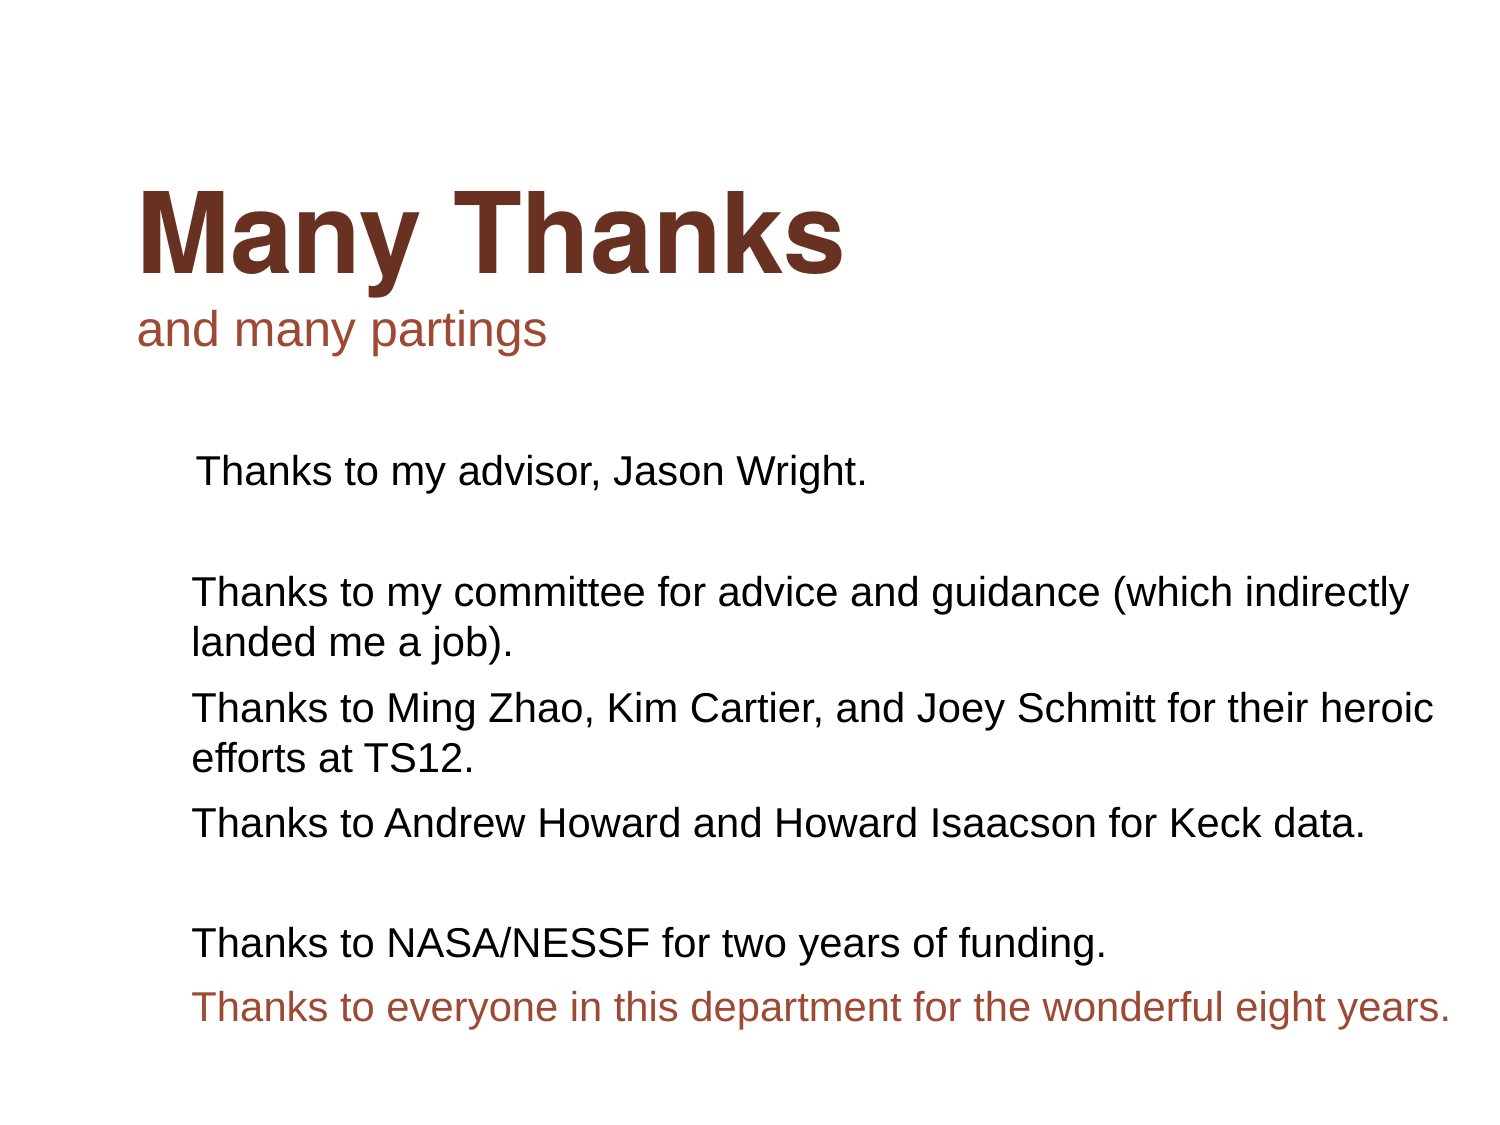

Many Thanks
and many partings
Thanks to my advisor, Jason Wright.
Thanks to my committee for advice and guidance (which indirectly landed me a job).
Thanks to Ming Zhao, Kim Cartier, and Joey Schmitt for their heroic efforts at TS12.
Thanks to Andrew Howard and Howard Isaacson for Keck data.
Thanks to NASA/NESSF for two years of funding.
Thanks to everyone in this department for the wonderful eight years.